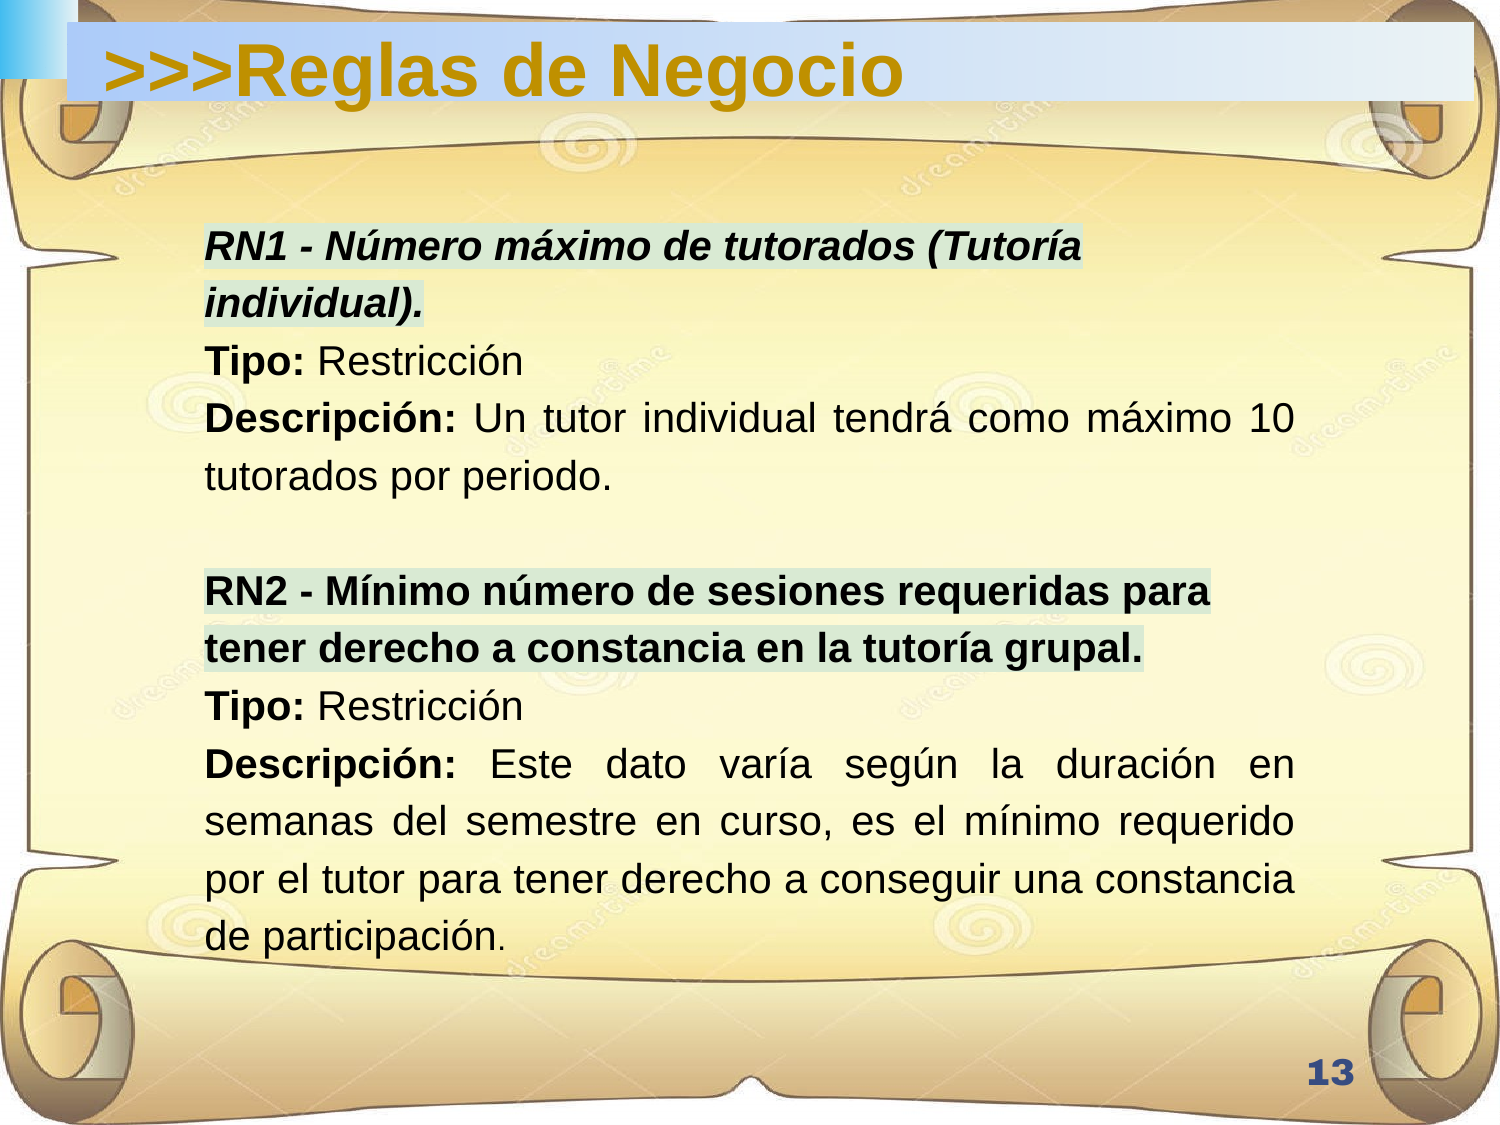

# >>>Reglas de Negocio
RN1 - Número máximo de tutorados (Tutoría individual).
Tipo: Restricción
Descripción: Un tutor individual tendrá como máximo 10 tutorados por periodo.

RN2 - Mínimo número de sesiones requeridas para tener derecho a constancia en la tutoría grupal.
Tipo: Restricción
Descripción: Este dato varía según la duración en semanas del semestre en curso, es el mínimo requerido por el tutor para tener derecho a conseguir una constancia de participación.
13